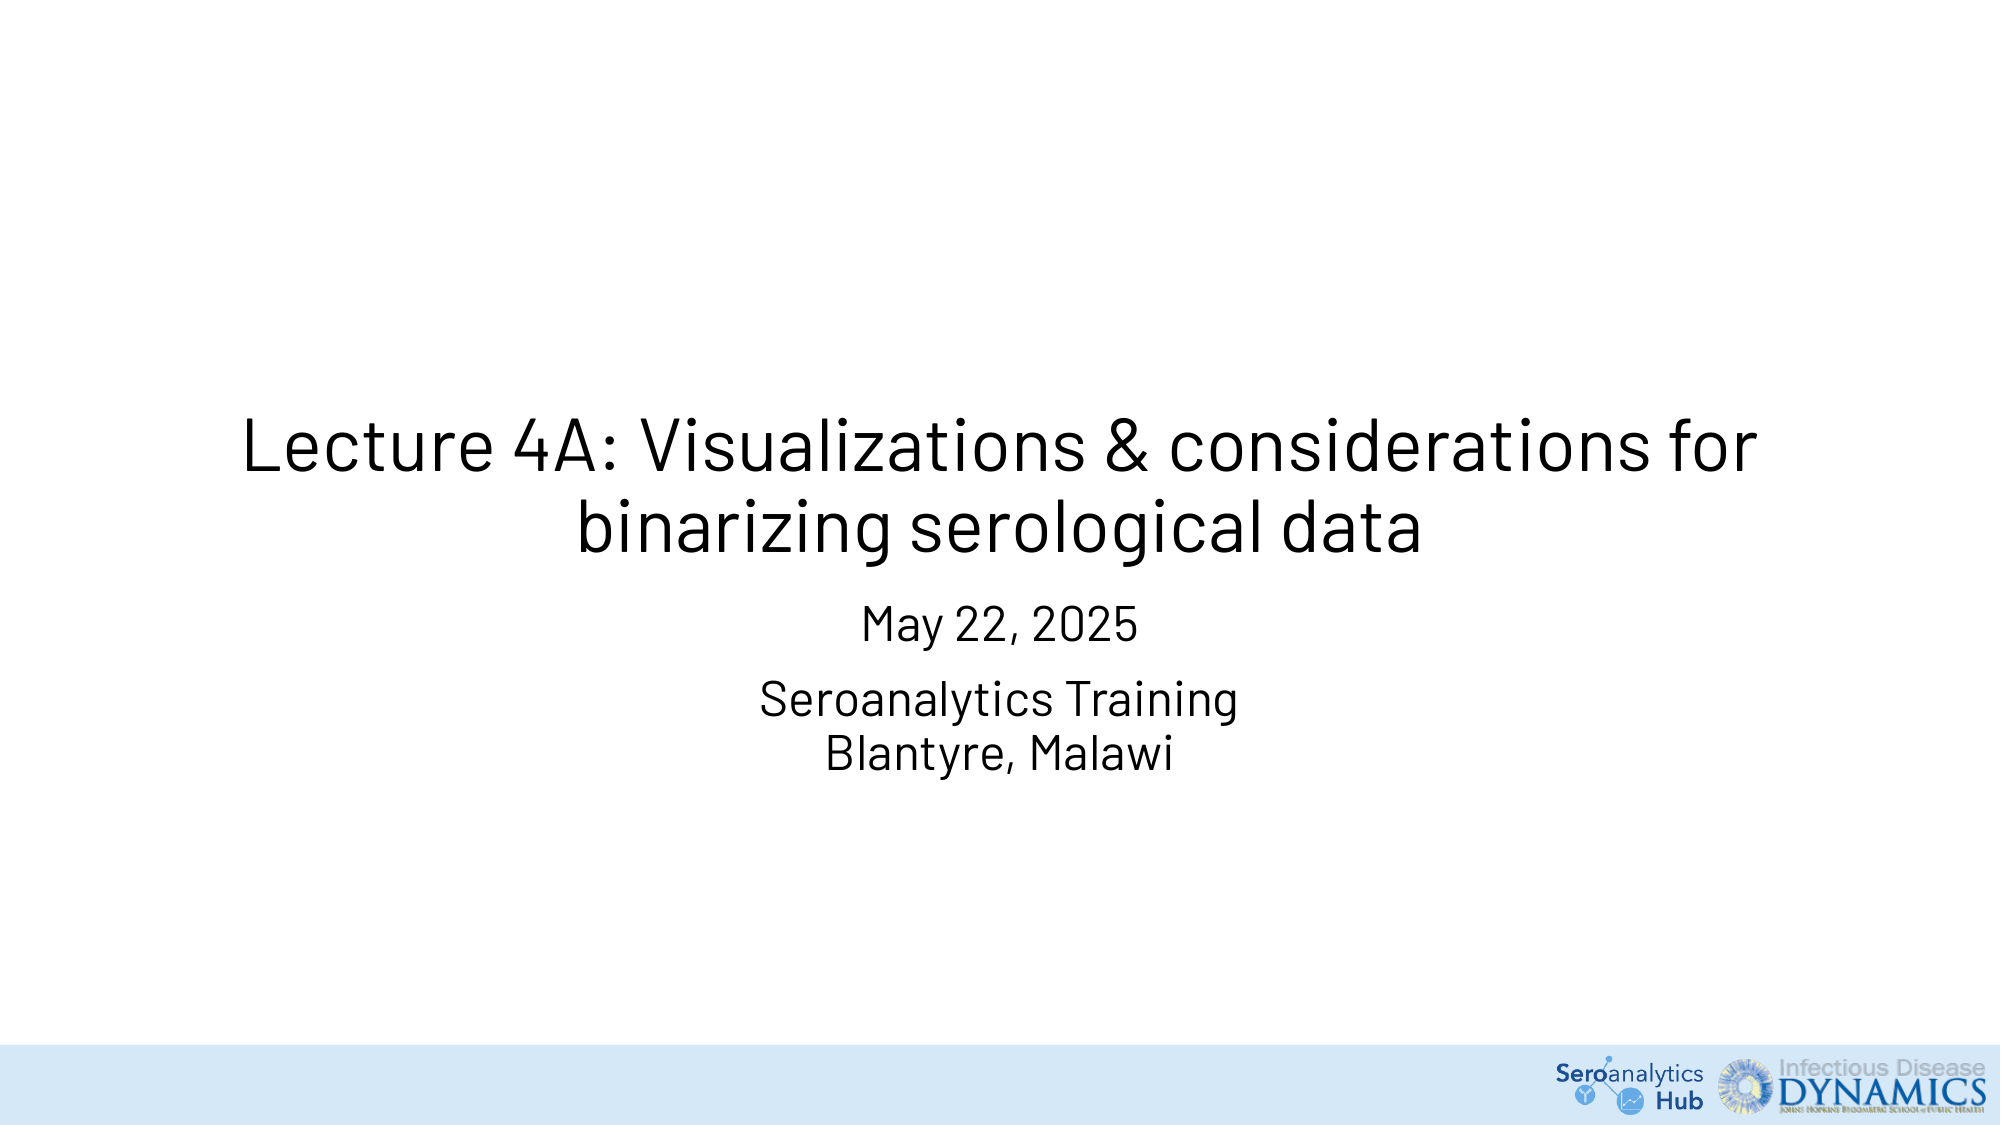

# Lecture 4A: Visualizations & considerations for binarizing serological data
May 22, 2025
Seroanalytics Training
Blantyre, Malawi